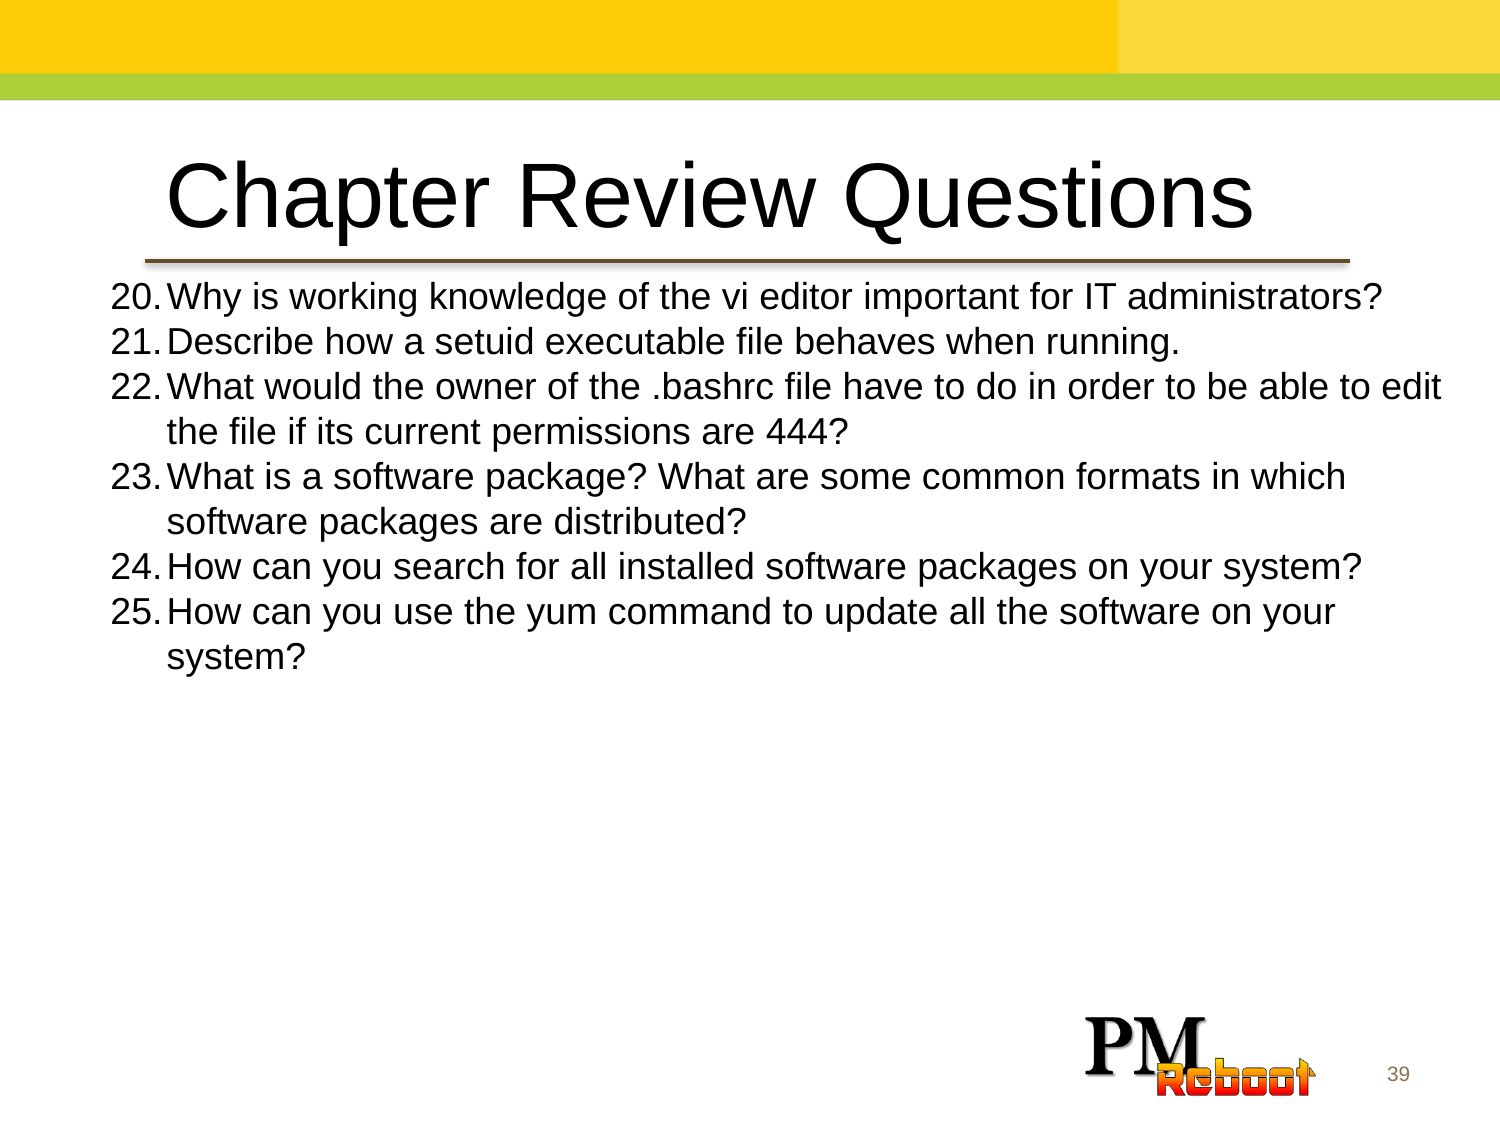

Chapter Review Questions
Why is working knowledge of the vi editor important for IT administrators?
Describe how a setuid executable file behaves when running.
What would the owner of the .bashrc file have to do in order to be able to edit the file if its current permissions are 444?
What is a software package? What are some common formats in which software packages are distributed?
How can you search for all installed software packages on your system?
How can you use the yum command to update all the software on your system?
39